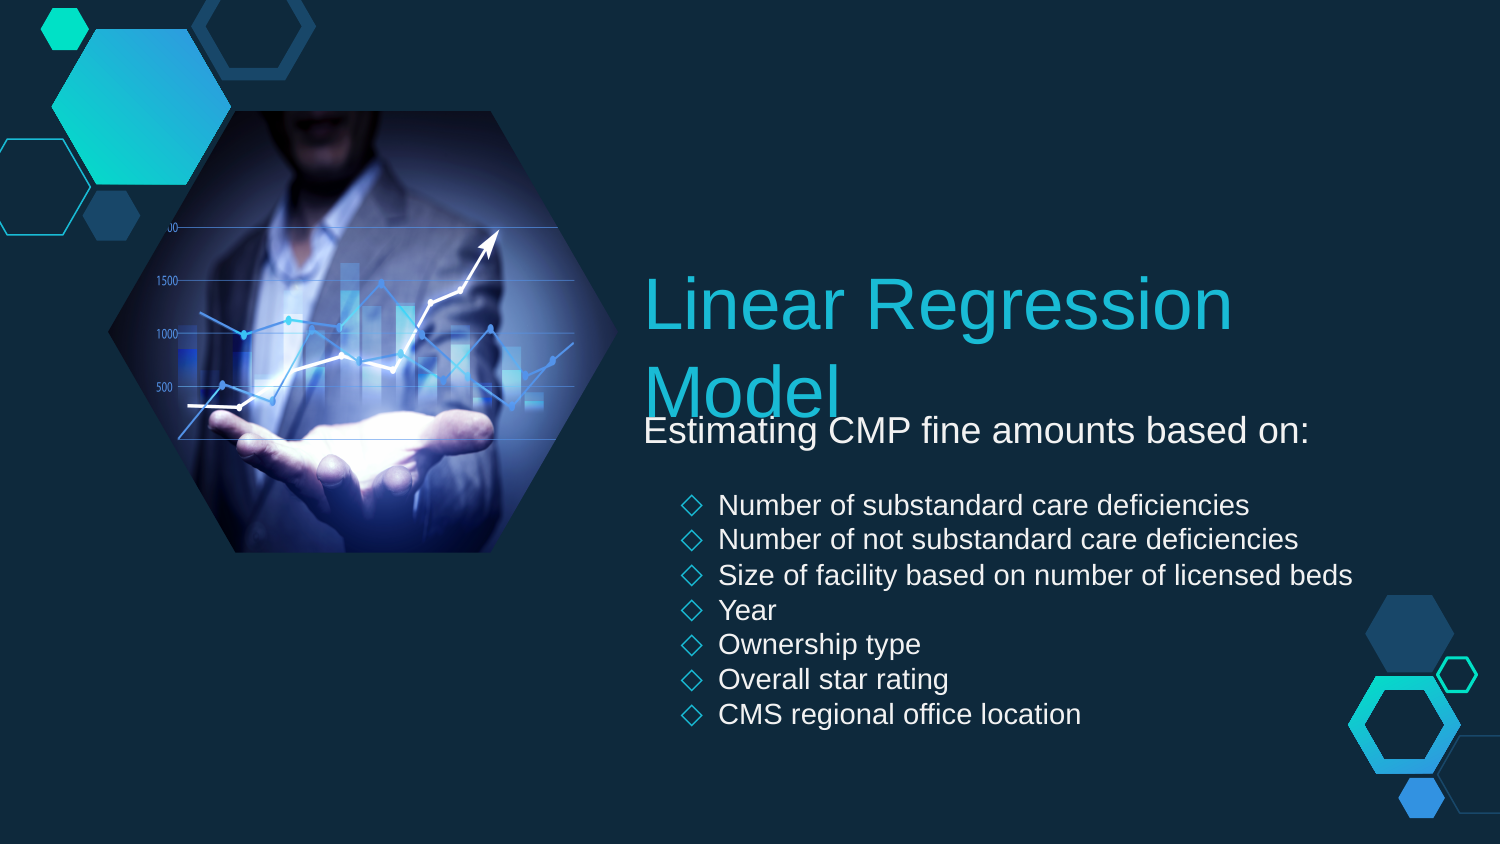

Linear Regression Model
Estimating CMP fine amounts based on:

Number of substandard care deficiencies
Number of not substandard care deficiencies
Size of facility based on number of licensed beds
Year
Ownership type
Overall star rating
CMS regional office location